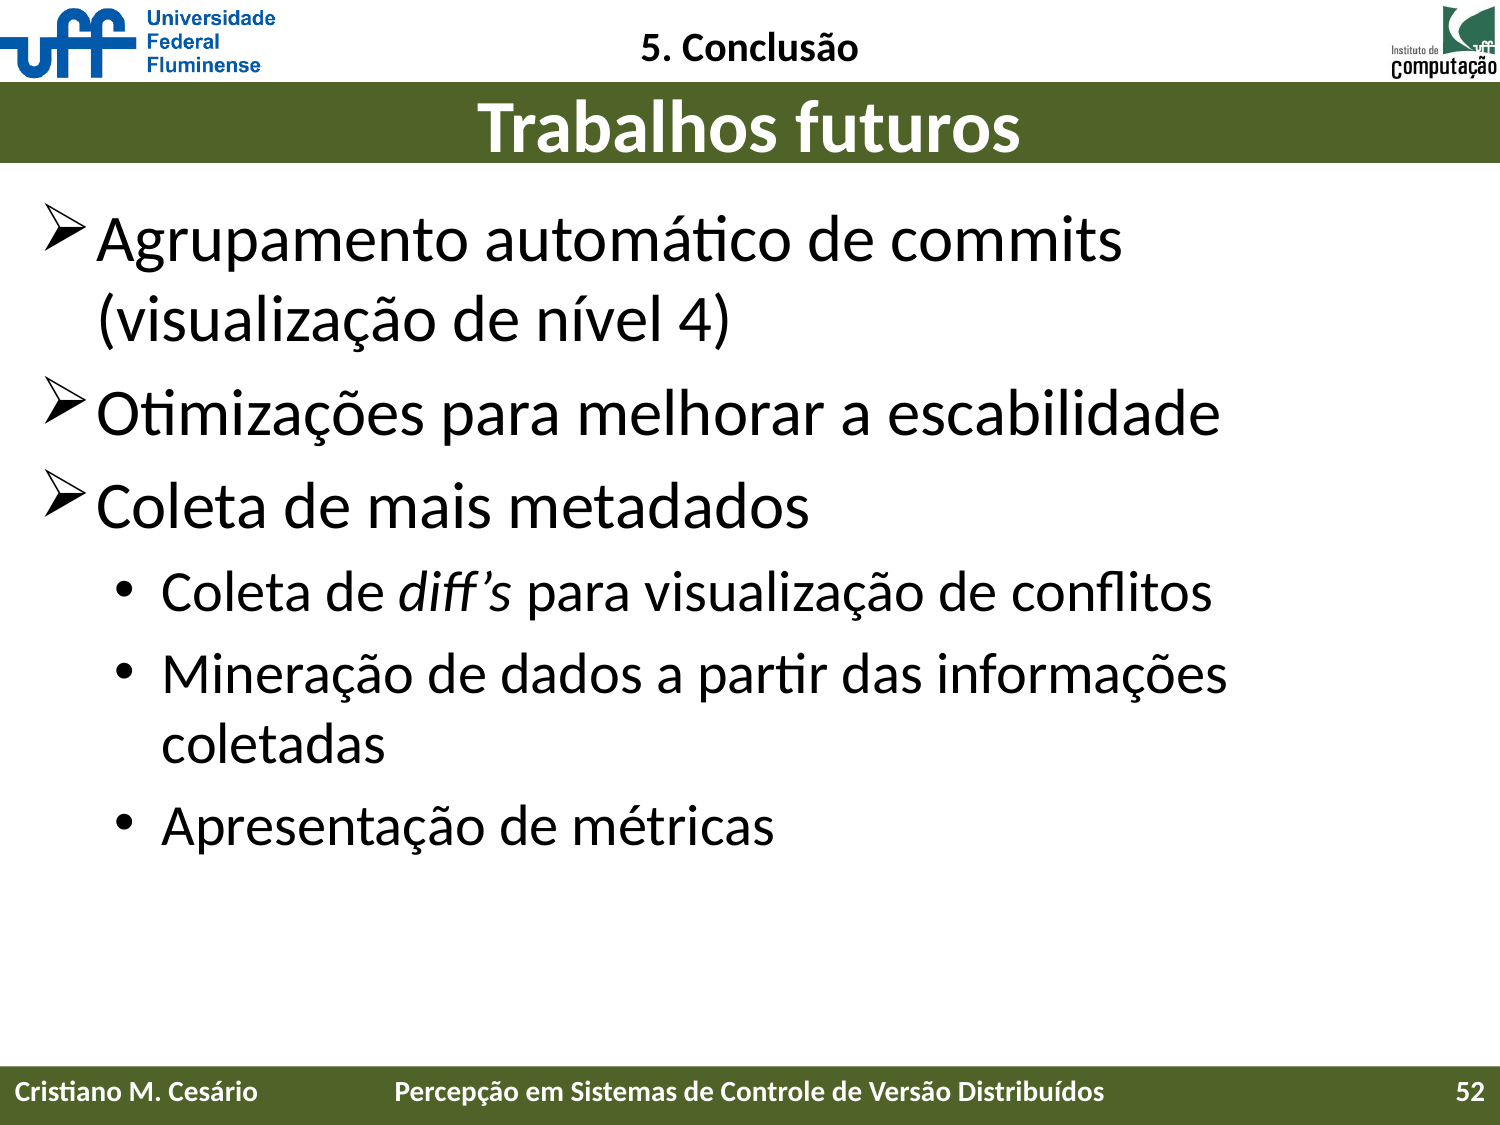

5. Conclusão
# Trabalhos futuros
Agrupamento automático de commits (visualização de nível 4)
Otimizações para melhorar a escabilidade
Coleta de mais metadados
Coleta de diff’s para visualização de conflitos
Mineração de dados a partir das informações coletadas
Apresentação de métricas

Cristiano M. Cesário
Percepção em Sistemas de Controle de Versão Distribuídos
52